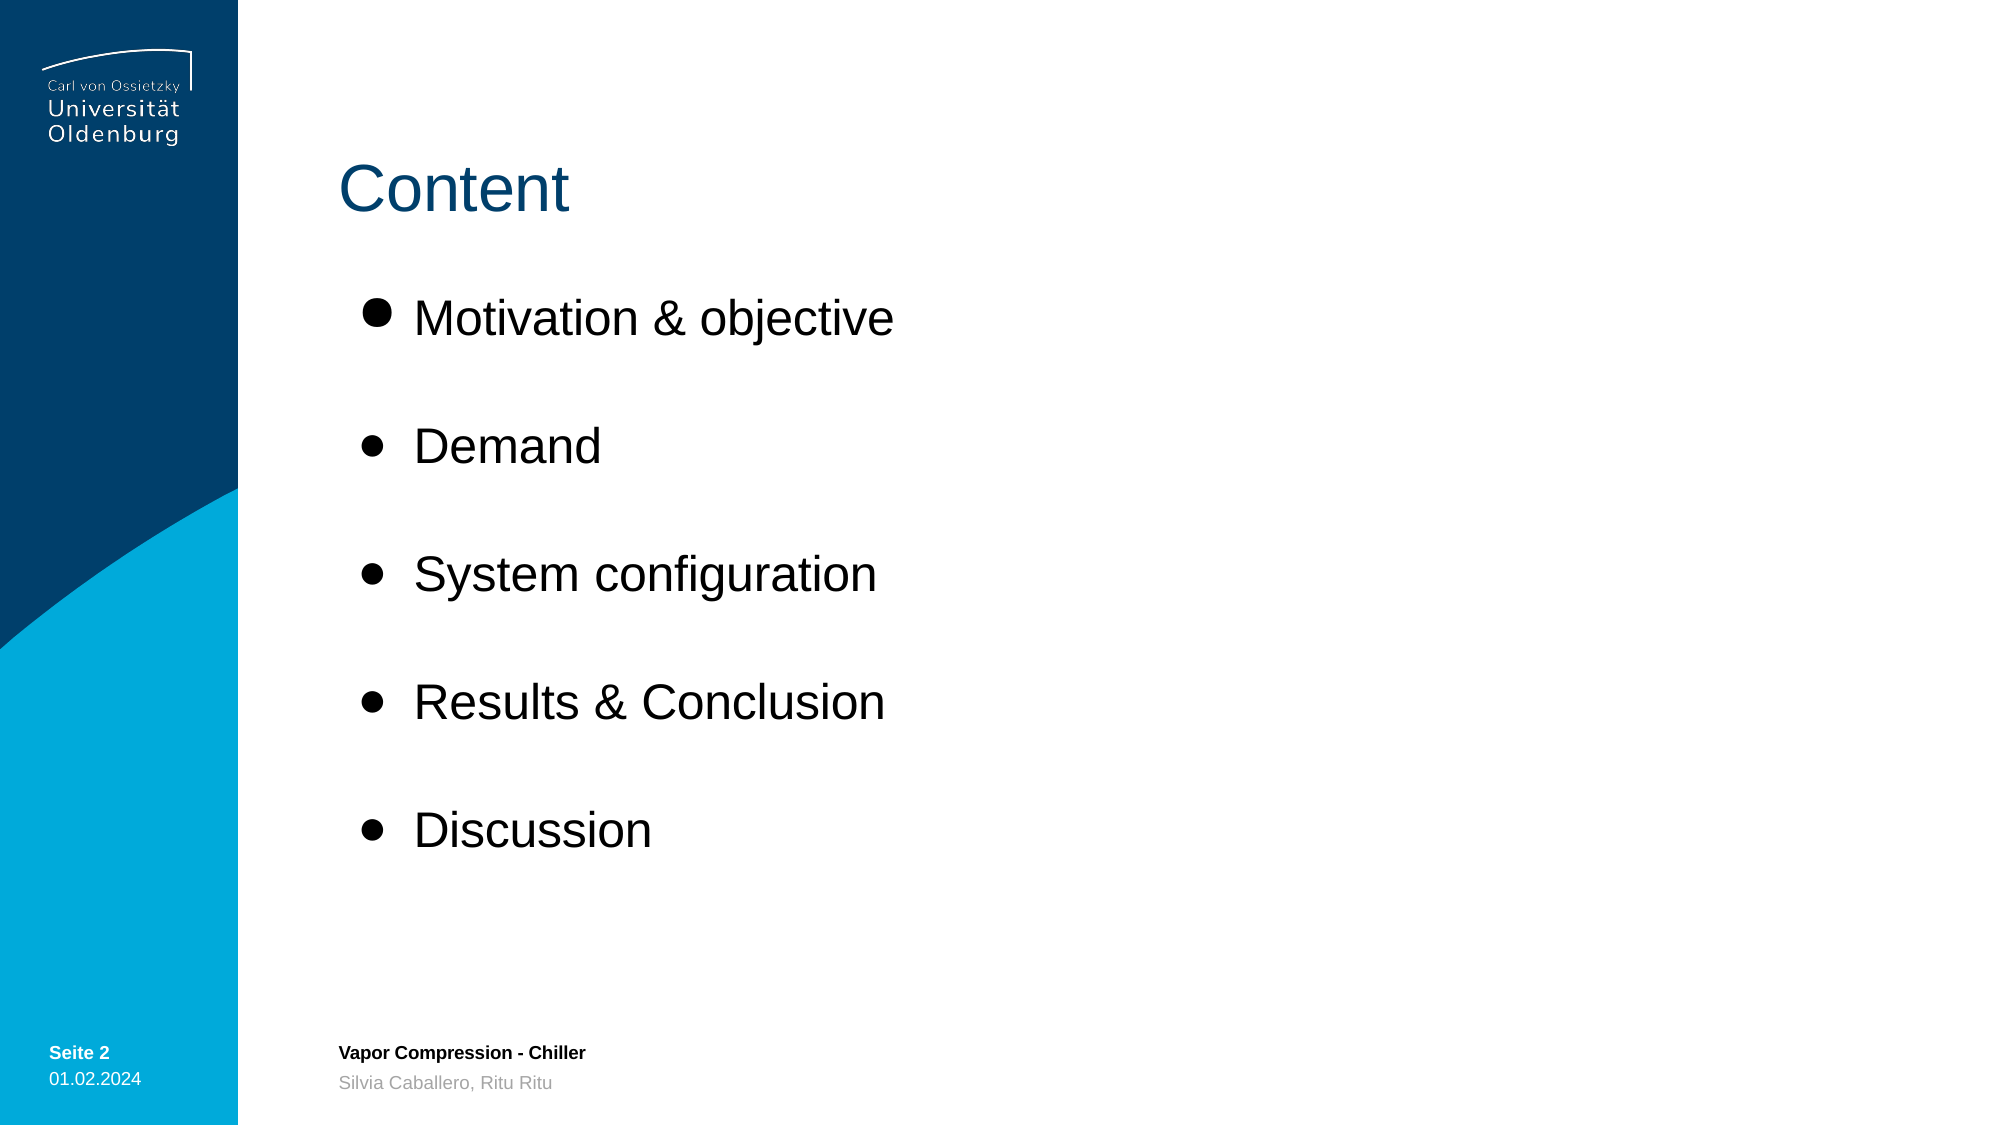

# Content
Motivation & objective

Demand

System configuration

Results & Conclusion

Discussion
Seite 2
01.02.2024
Vapor Compression - Chiller
Silvia Caballero, Ritu Ritu